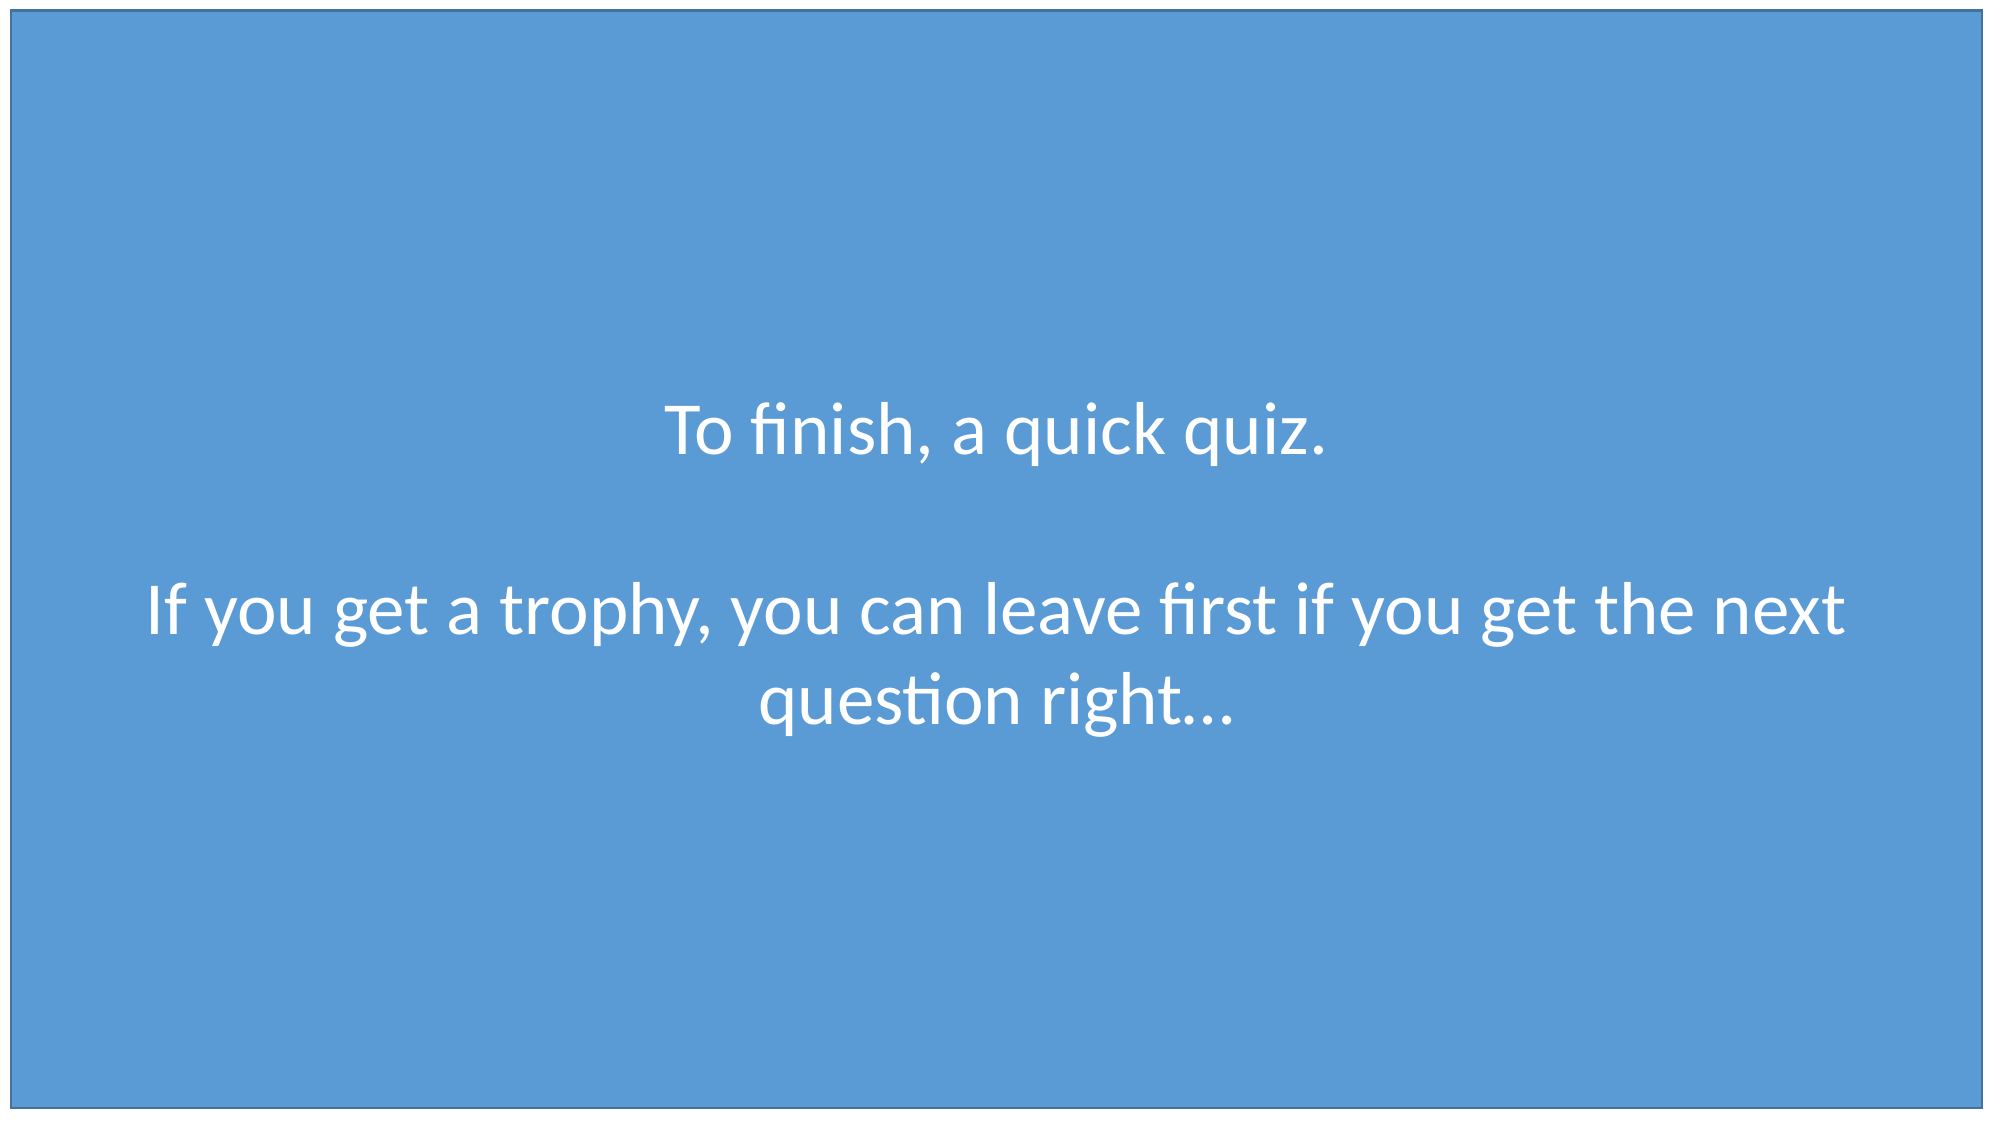

To finish, a quick quiz.

If you get a trophy, you can leave first if you get the next question right…